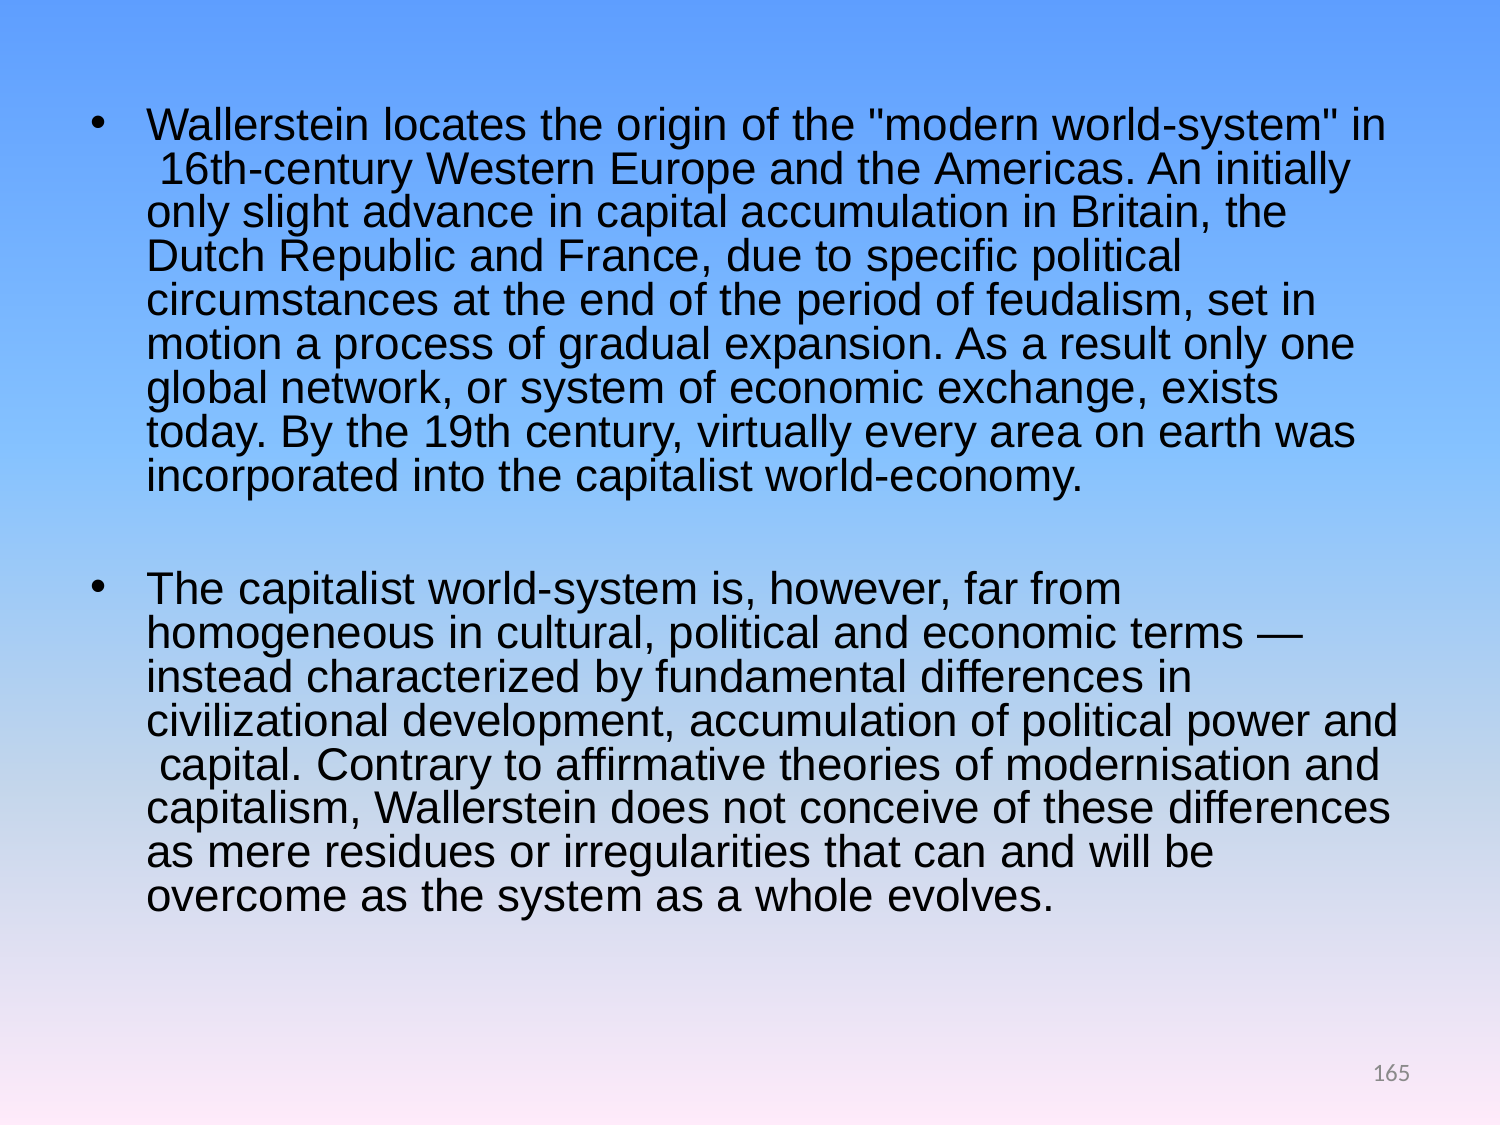

Wallerstein locates the origin of the "modern world-system" in  16th-century Western Europe and the Americas. An initially  only slight advance in capital accumulation in Britain, the  Dutch Republic and France, due to specific political  circumstances at the end of the period of feudalism, set in  motion a process of gradual expansion. As a result only one  global network, or system of economic exchange, exists  today. By the 19th century, virtually every area on earth was  incorporated into the capitalist world-economy.

The capitalist world-system is, however, far from  homogeneous in cultural, political and economic terms —  instead characterized by fundamental differences in  civilizational development, accumulation of political power and  capital. Contrary to affirmative theories of modernisation and  capitalism, Wallerstein does not conceive of these differences  as mere residues or irregularities that can and will be  overcome as the system as a whole evolves.
165